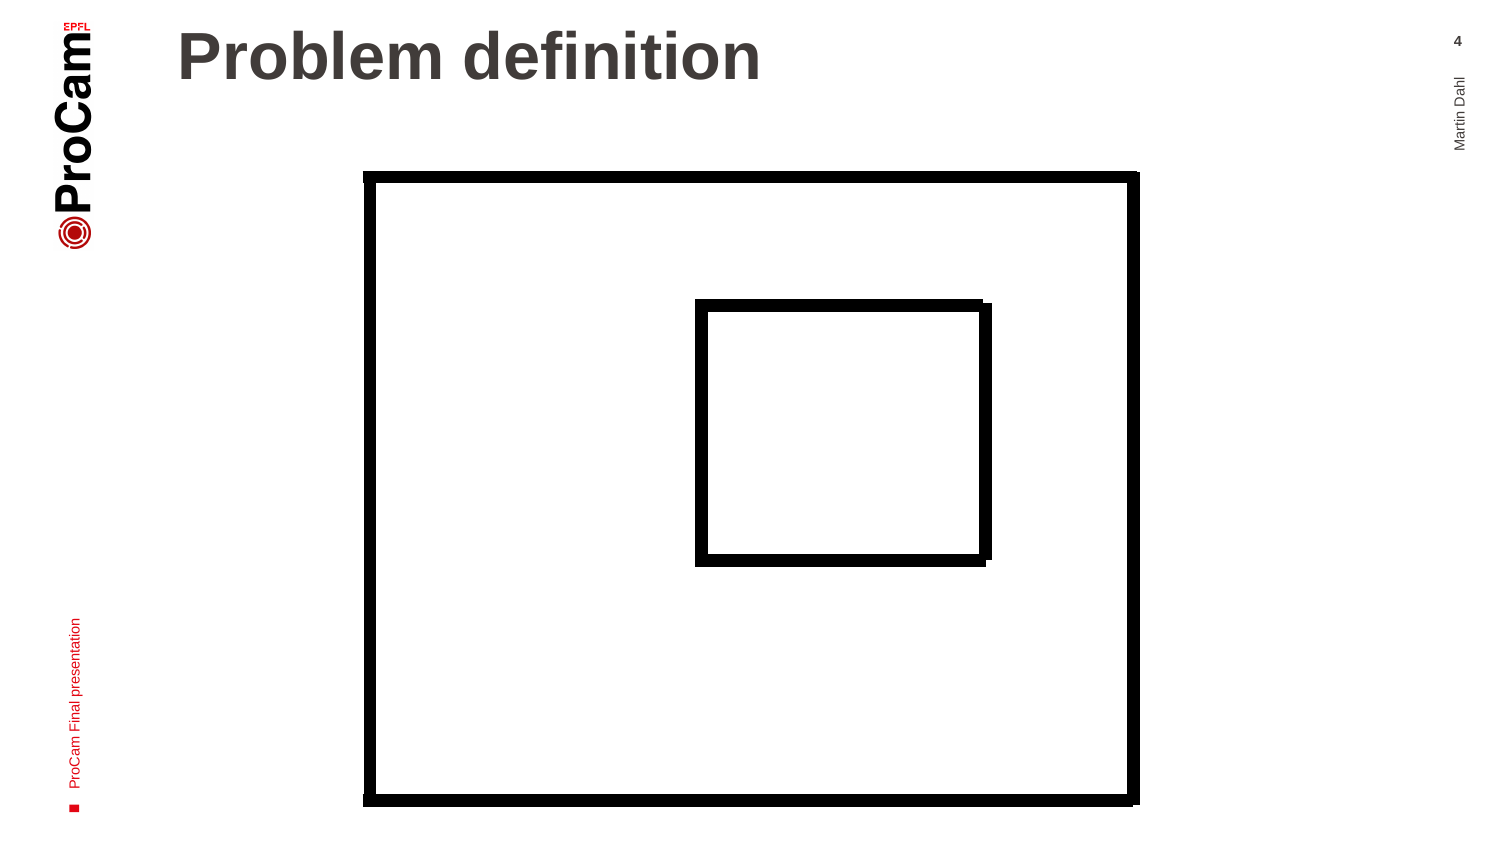

Problem definition
4
Martin Dahl
ProCam Final presentation